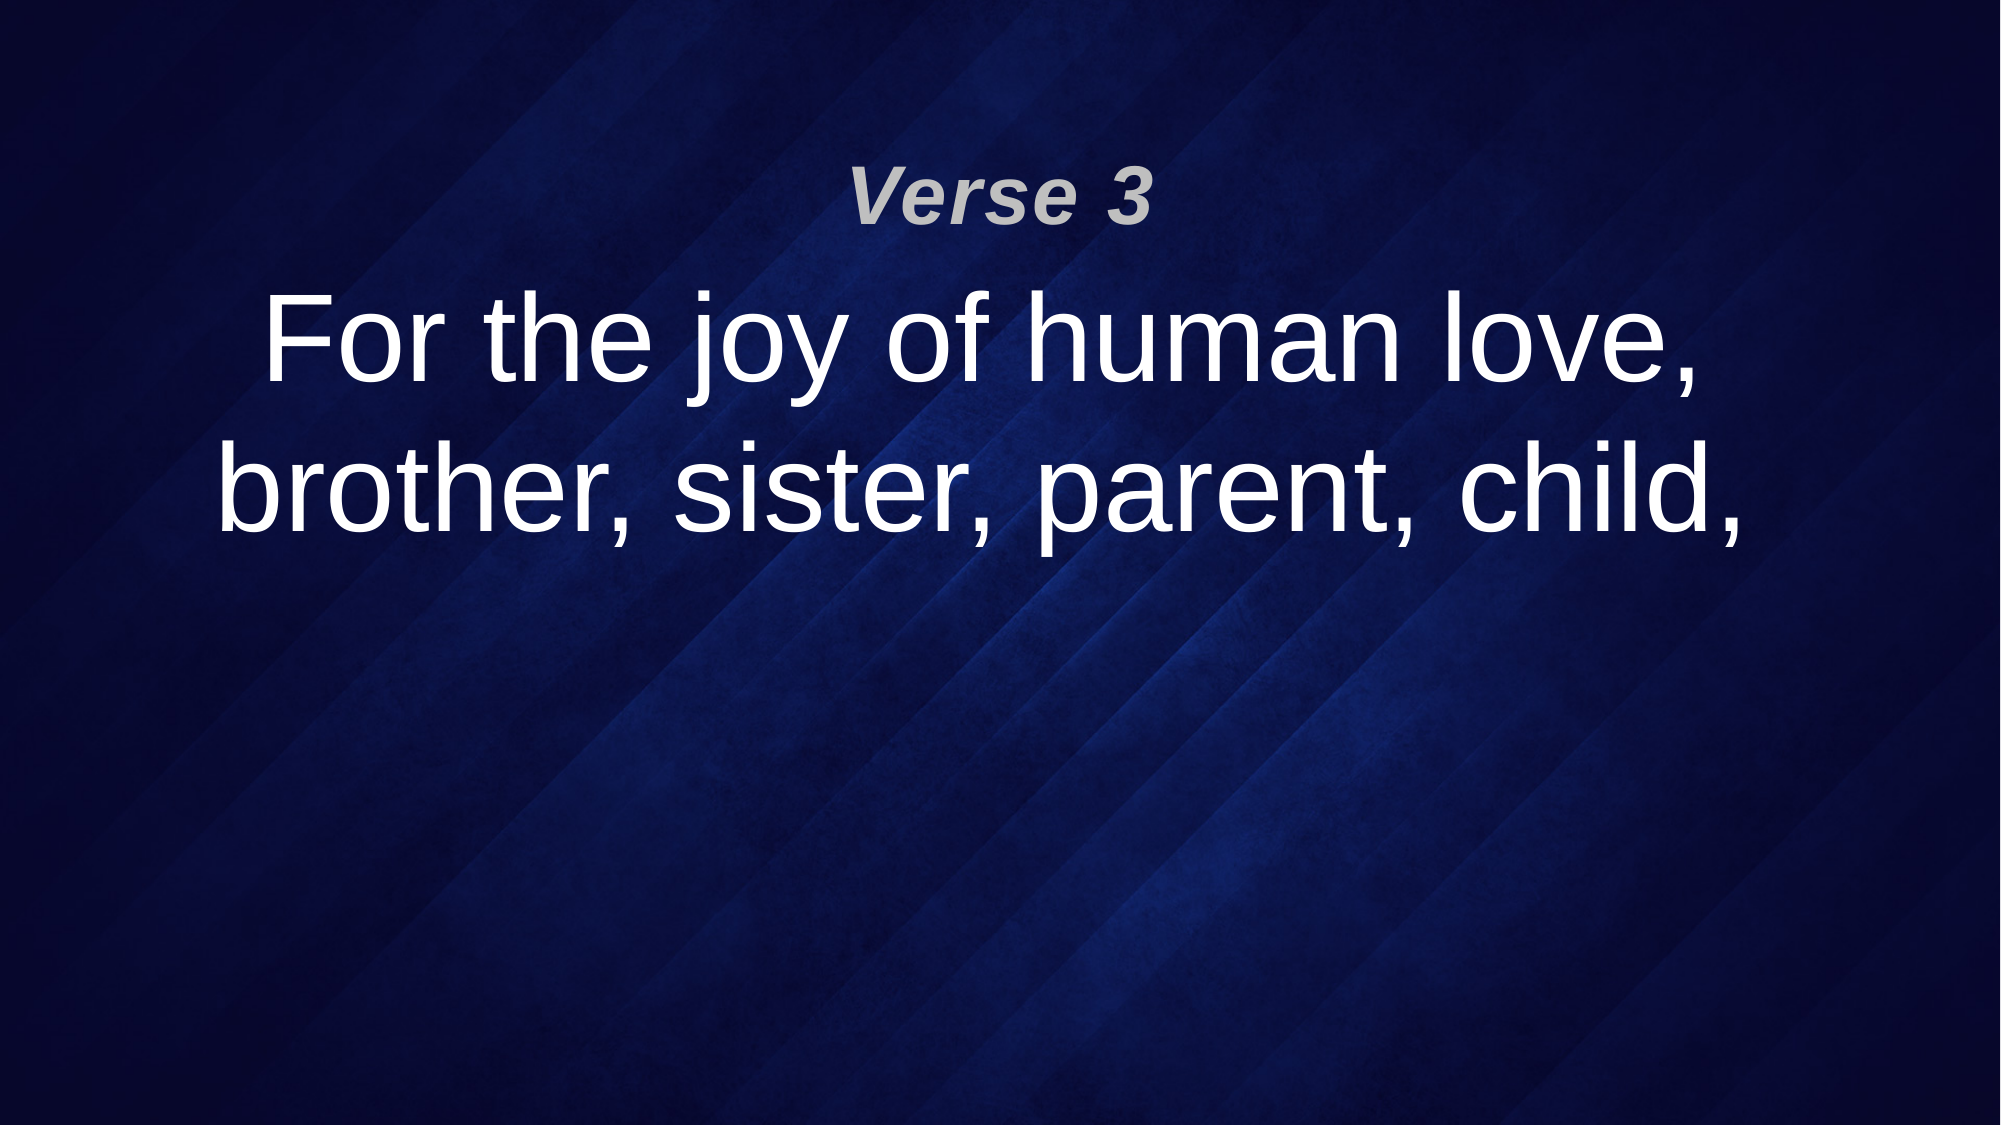

Verse 3
# For the joy of human love, brother, sister, parent, child,